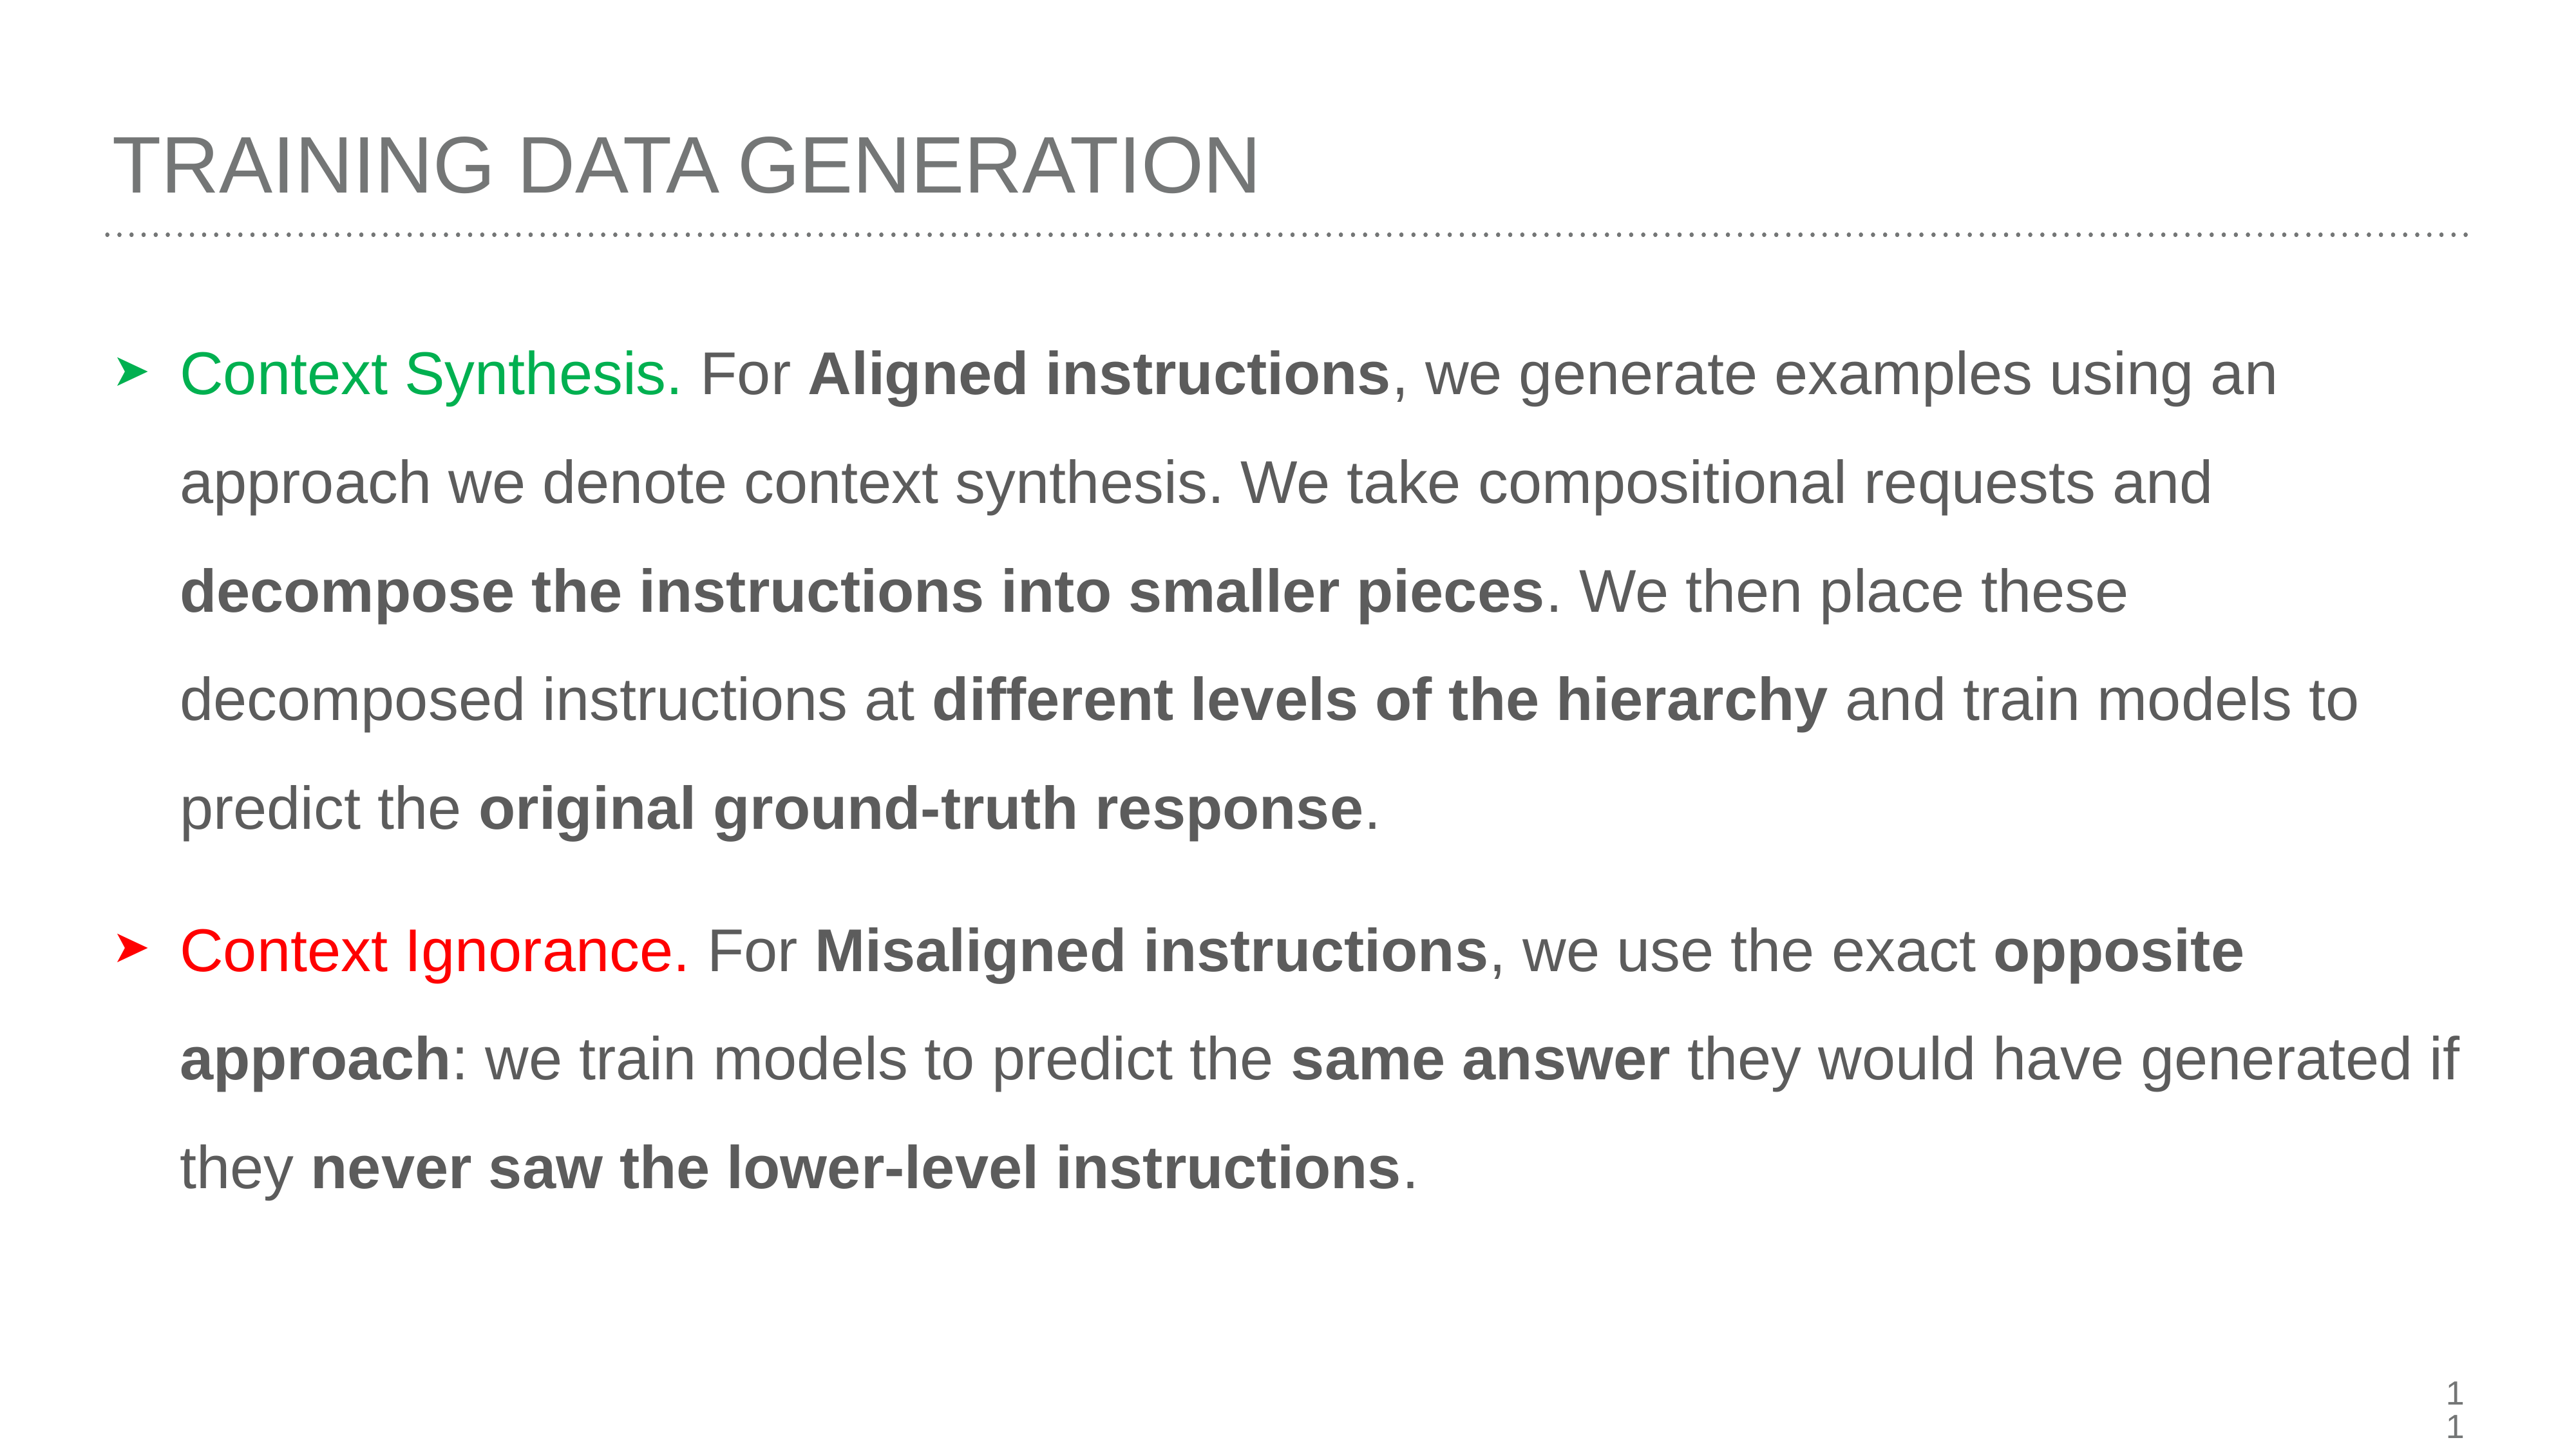

# Training Data Generation

Context Synthesis. For Aligned instructions, we generate examples using an approach we denote context synthesis. We take compositional requests and decompose the instructions into smaller pieces. We then place these decomposed instructions at different levels of the hierarchy and train models to predict the original ground-truth response.
Context Ignorance. For Misaligned instructions, we use the exact opposite approach: we train models to predict the same answer they would have generated if they never saw the lower-level instructions.

11